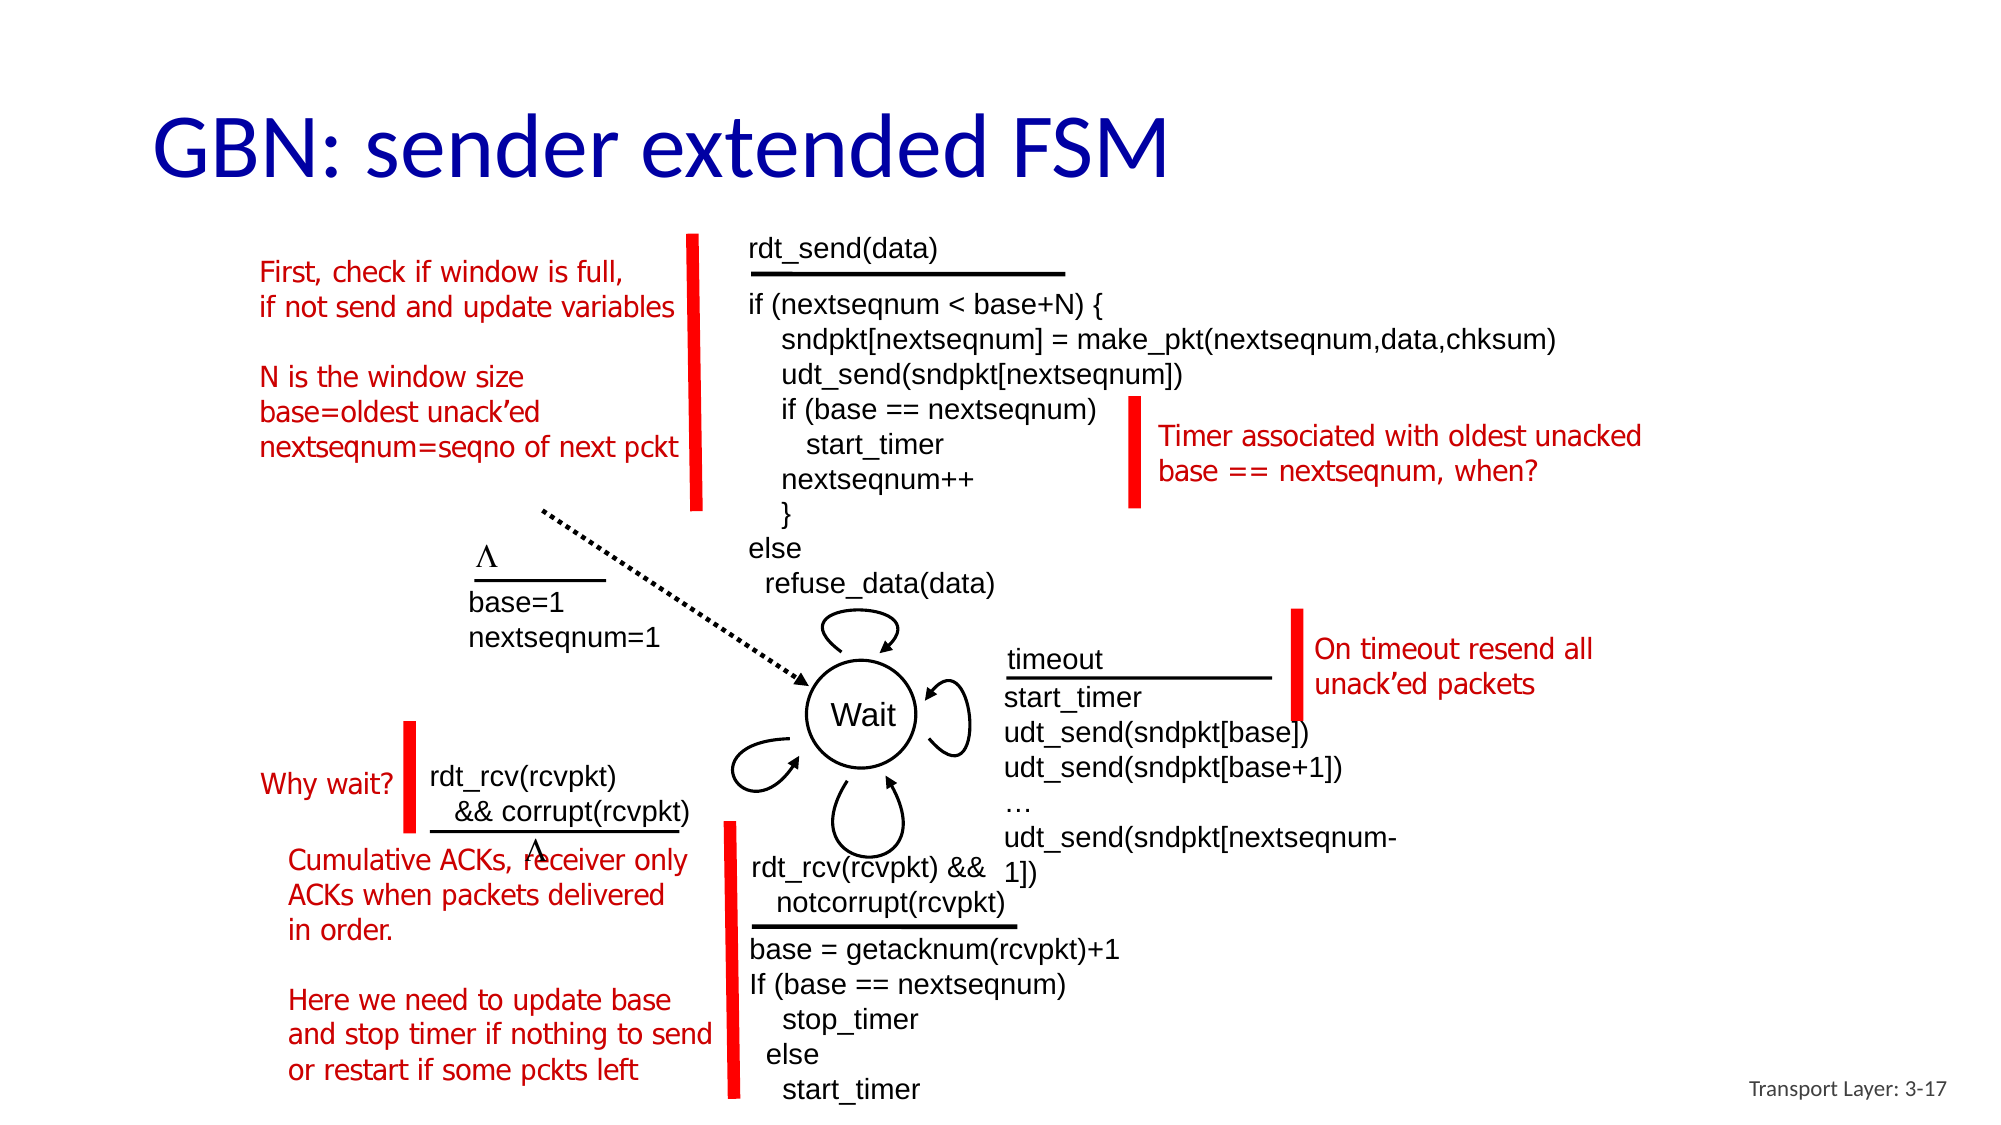

# GBN: sender extended FSM

rdt_send(data)

First, check if window is full,
if not send and update variables

N is the window size
base=oldest unack’ed
nextseqnum=seqno of next pckt

if (nextseqnum < base+N) {
    sndpkt[nextseqnum] = make_pkt(nextseqnum,data,chksum)
    udt_send(sndpkt[nextseqnum])
    if (base == nextseqnum)
       start_timer
    nextseqnum++
    }
else
  refuse_data(data)

Timer associated with oldest unacked
base == nextseqnum, when?

Λ

base=1
nextseqnum=1

On timeout resend all
unack’ed packets

timeout

Wait
start_timer
udt_send(sndpkt[base])
udt_send(sndpkt[base+1])
…
udt_send(sndpkt[nextseqnum-1])

Why wait?

rdt_rcv(rcvpkt)
   && corrupt(rcvpkt)

Cumulative ACKs, receiver only
ACKs when packets delivered
in order.

Here we need to update base
and stop timer if nothing to send
or restart if some pckts left
Λ

rdt_rcv(rcvpkt) &&
   notcorrupt(rcvpkt)

base = getacknum(rcvpkt)+1
If (base == nextseqnum)
    stop_timer
  else
    start_timer

Transport Layer: 3-17